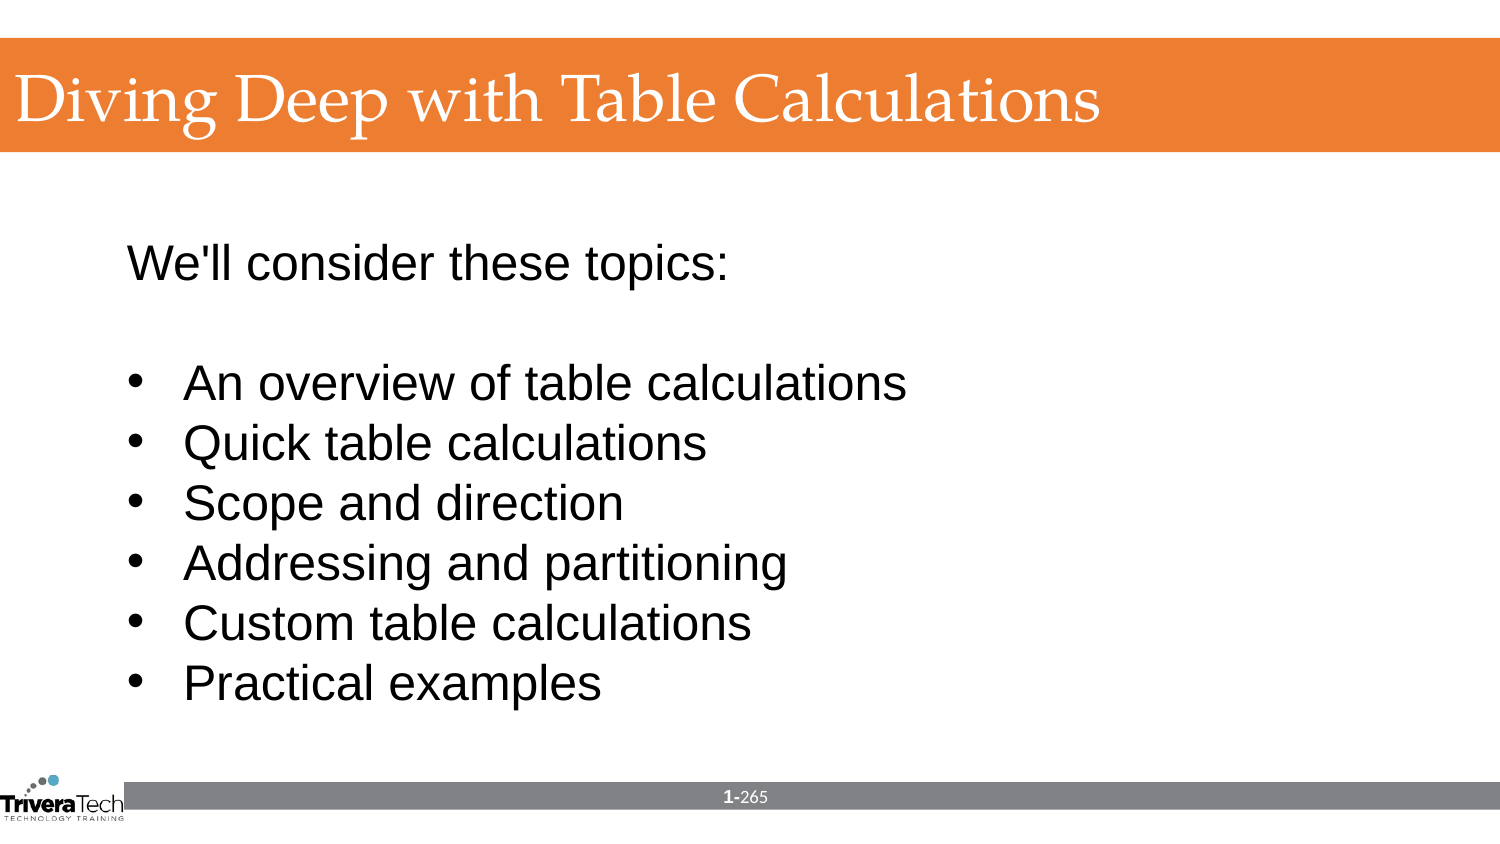

Diving Deep with Table Calculations
We'll consider these topics:

An overview of table calculations
Quick table calculations
Scope and direction
Addressing and partitioning
Custom table calculations
Practical examples
1-265